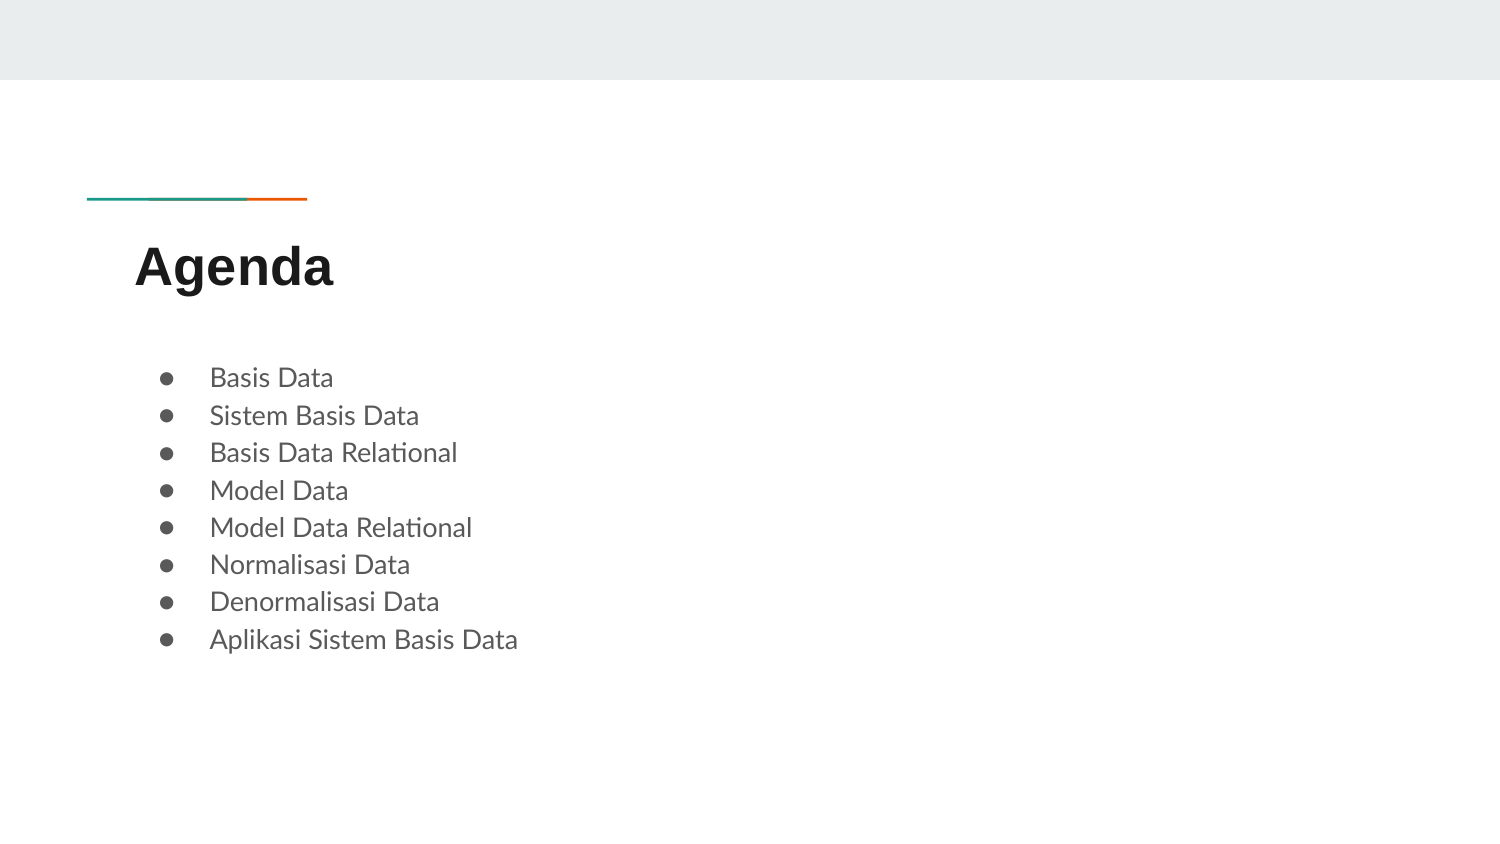

# Agenda
Basis Data
Sistem Basis Data
Basis Data Relational
Model Data
Model Data Relational
Normalisasi Data
Denormalisasi Data
Aplikasi Sistem Basis Data